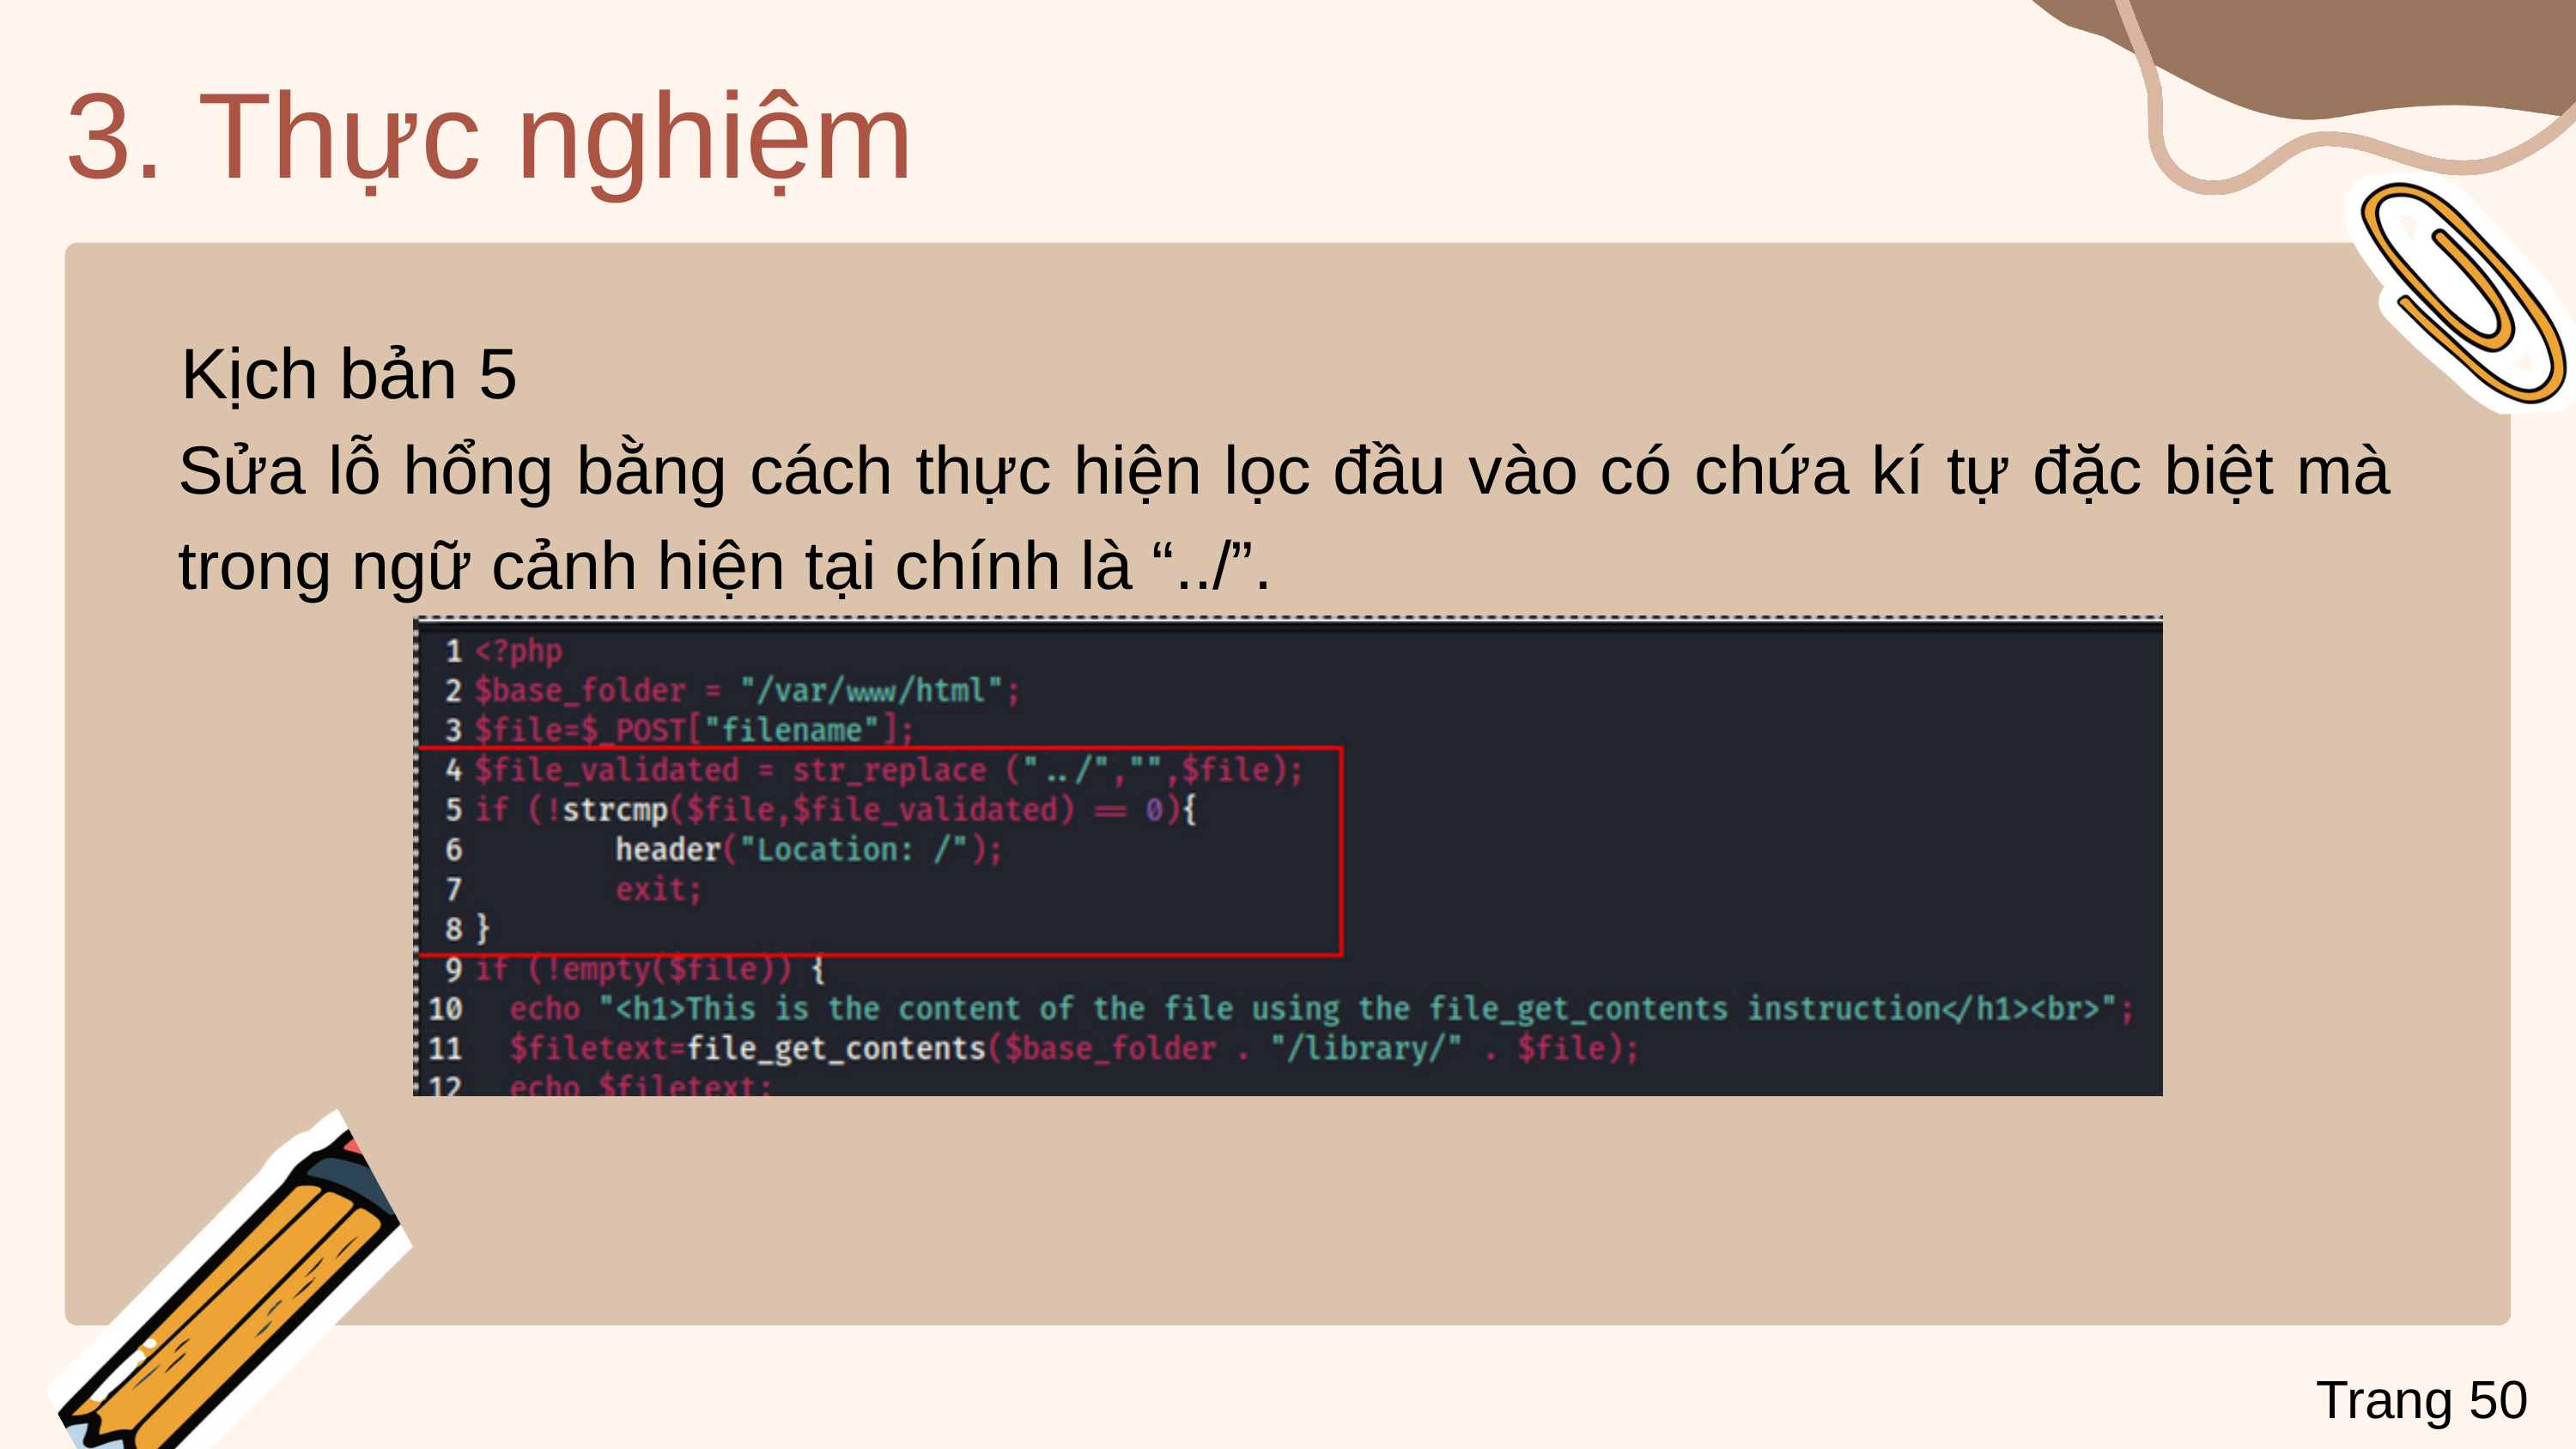

3. Thực nghiệm

Kịch bản 5
Sửa lỗ hổng bằng cách thực hiện lọc đầu vào có chứa kí tự đặc biệt mà trong ngữ cảnh hiện tại chính là “../”.

Trang 50